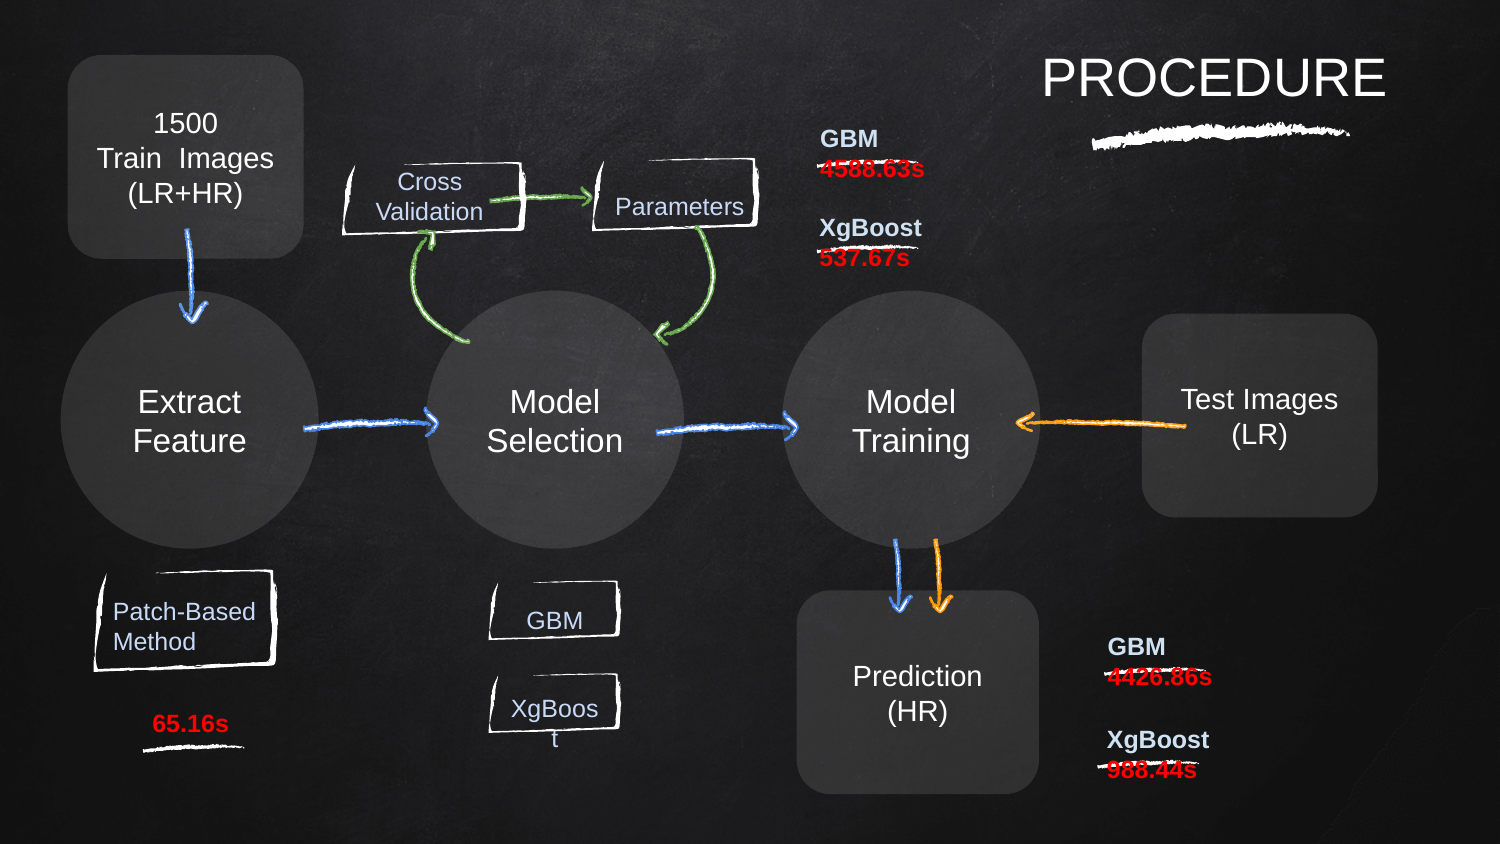

# PROCEDURE
1500
Train  Images
(LR+HR)
GBM  4588.63s

Cross Validation

Parameters

XgBoost  537.67s

Model Selection
Extract Feature
Model Training
Test Images
(LR)

Patch-Based Method

GBM
Prediction
(HR)
GBM  4426.86s

XgBoost
65.16s
XgBoost  988.44s